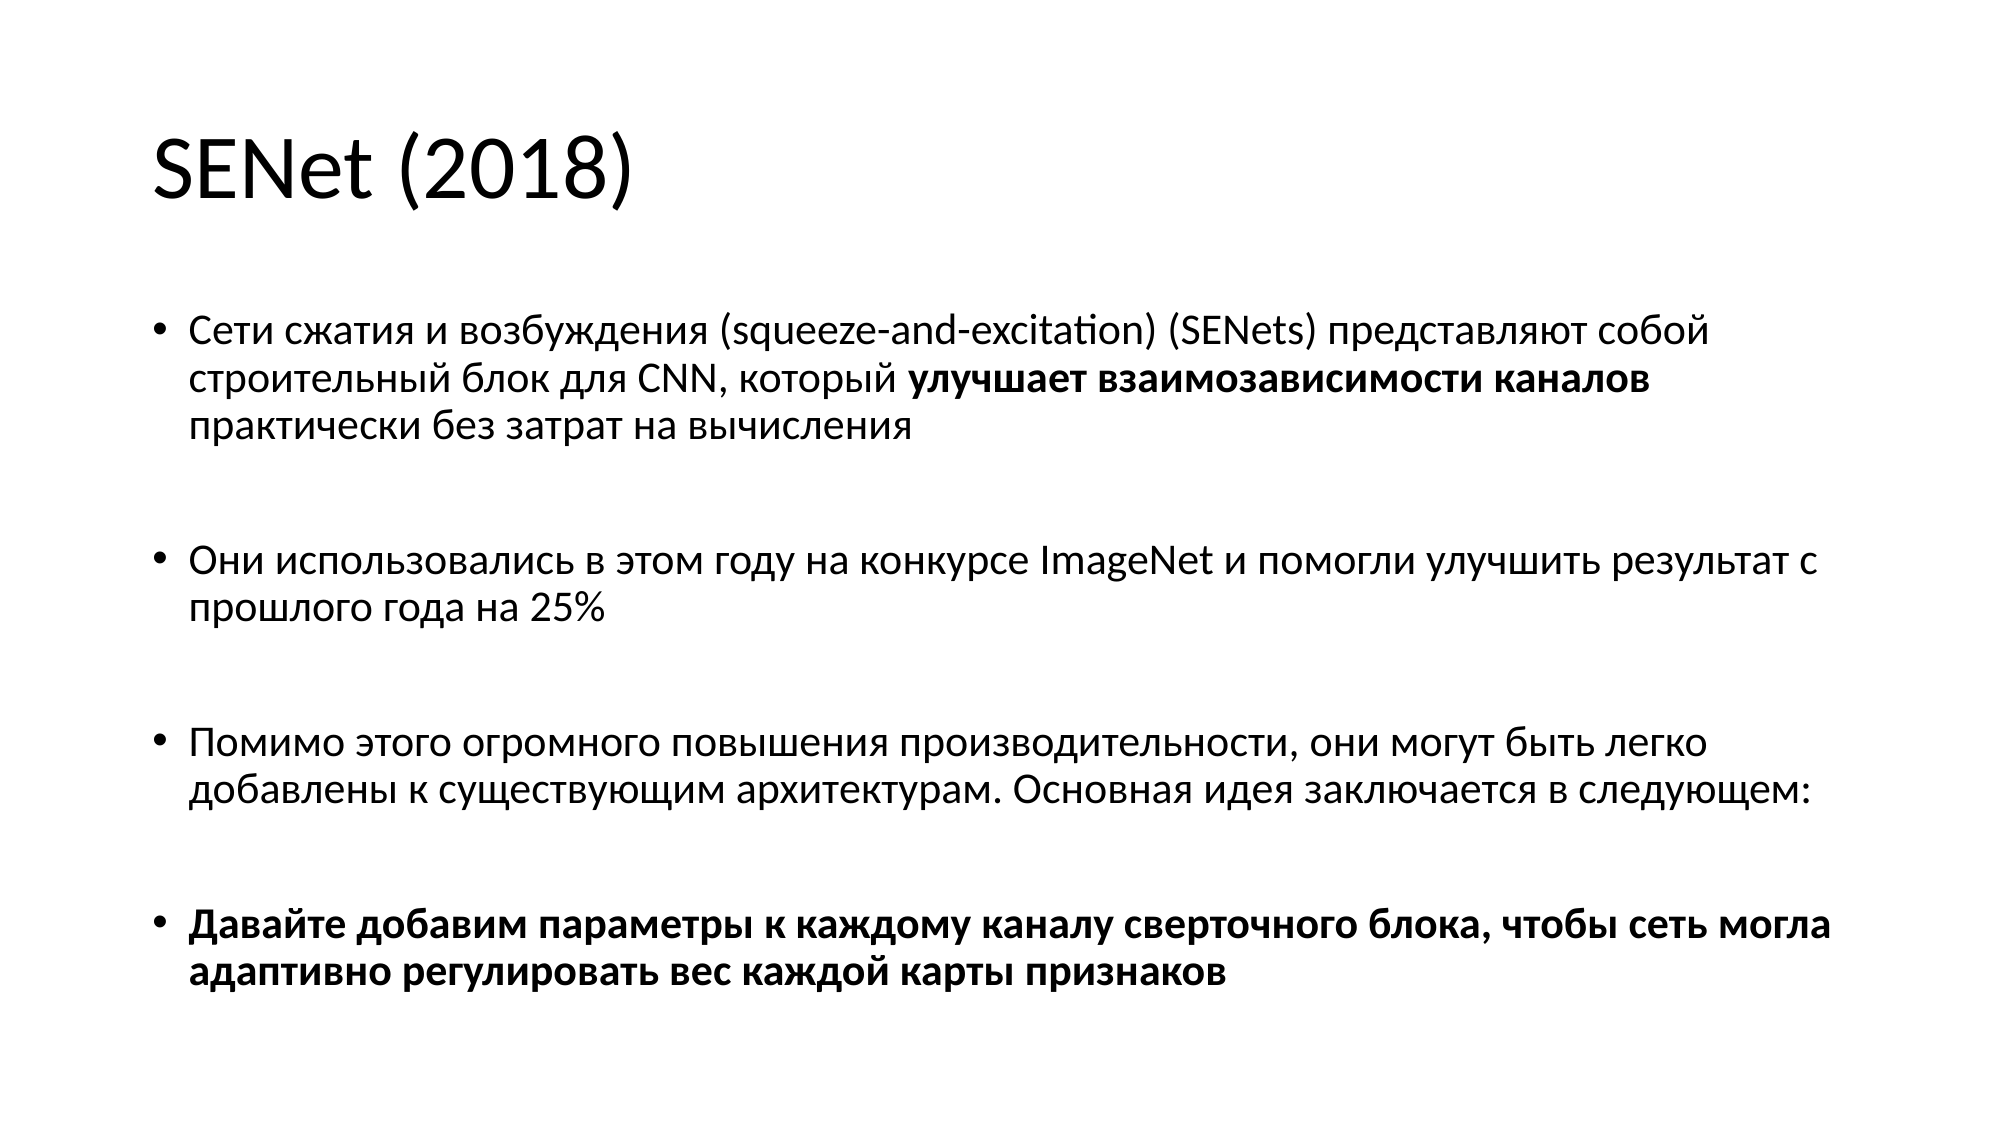

# SENet (2018)
Сети сжатия и возбуждения (squeeze-and-excitation) (SENets) представляют собой строительный блок для CNN, который улучшает взаимозависимости каналов практически без затрат на вычисления

Они использовались в этом году на конкурсе ImageNet и помогли улучшить результат с прошлого года на 25%

Помимо этого огромного повышения производительности, они могут быть легко добавлены к существующим архитектурам. Основная идея заключается в следующем:

Давайте добавим параметры к каждому каналу сверточного блока, чтобы сеть могла адаптивно регулировать вес каждой карты признаков